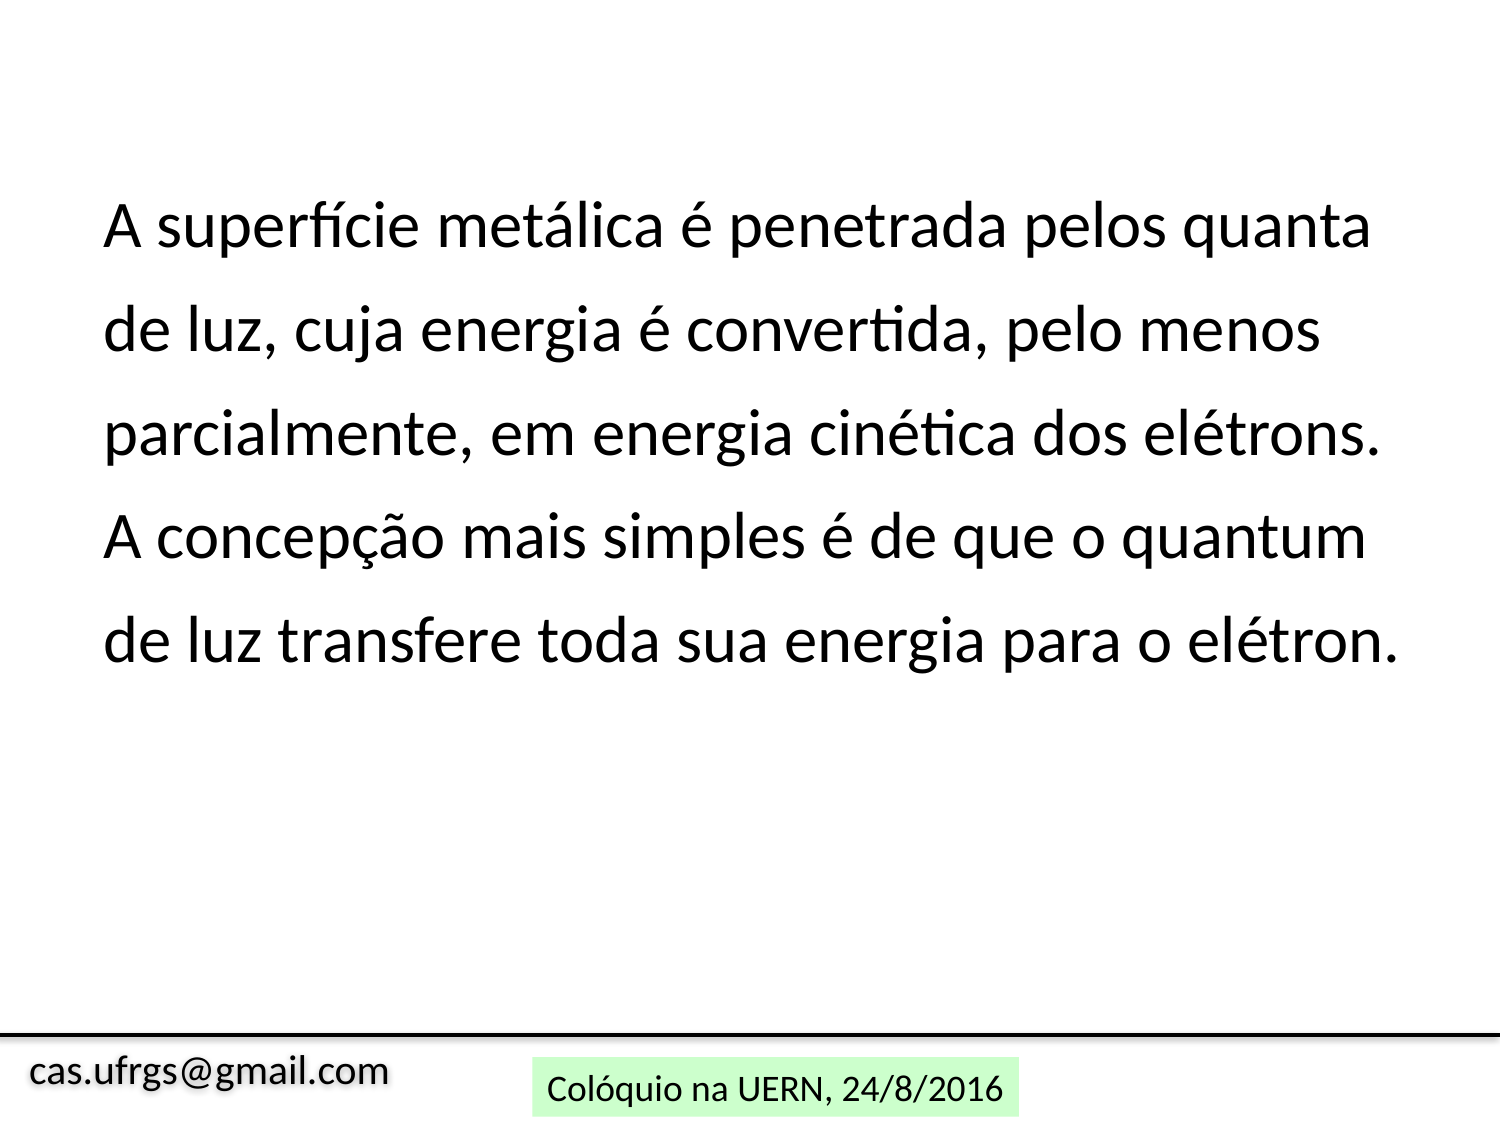

A superfície metálica é penetrada pelos quanta de luz, cuja energia é convertida, pelo menos parcialmente, em energia cinética dos elétrons. A concepção mais simples é de que o quantum de luz transfere toda sua energia para o elétron.
cas.ufrgs@gmail.com